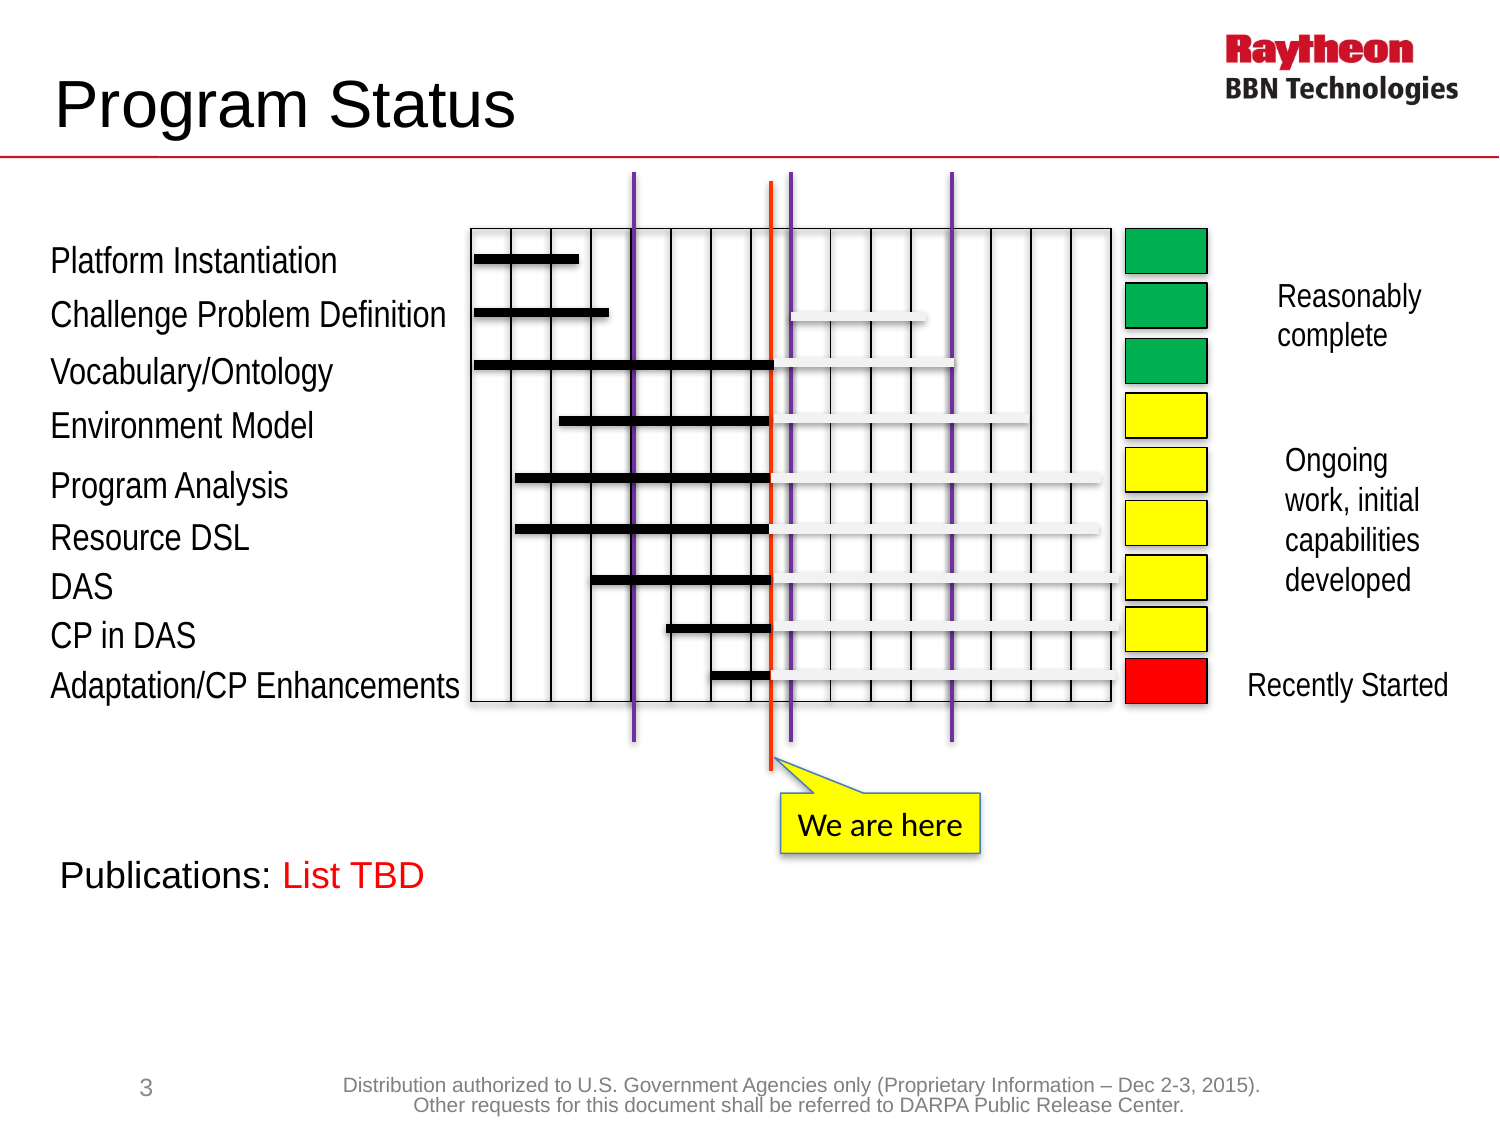

# Program Status

Platform Instantiation
Reasonably complete

Challenge Problem Definition

Vocabulary/Ontology

Environment Model
Ongoing work, initial capabilities developed

Program Analysis

Resource DSL

DAS

CP in DAS
Recently Started
Adaptation/CP Enhancements

We are here
Publications: List TBD
3